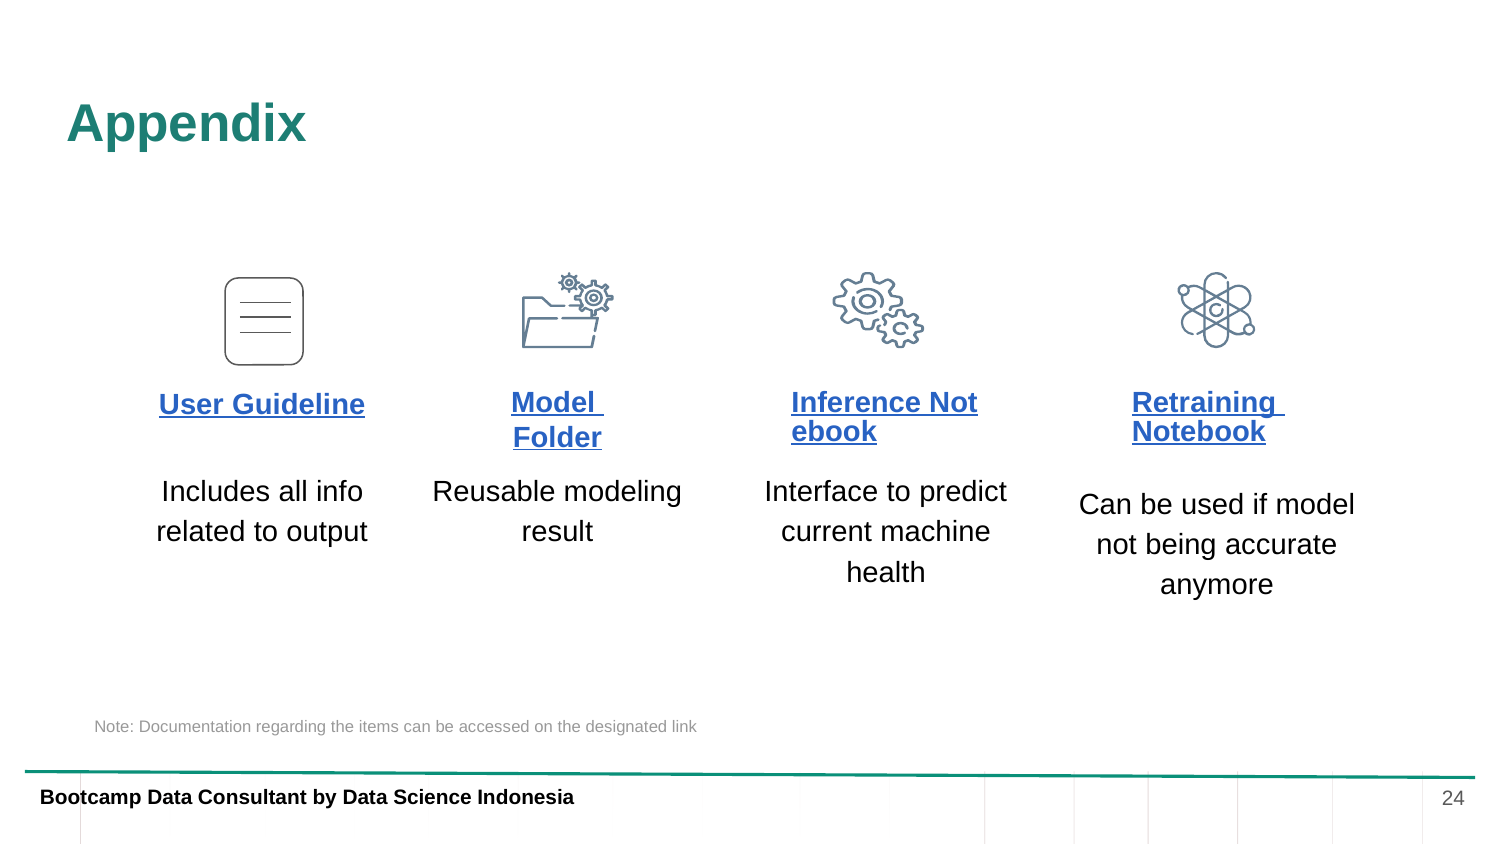

# Appendix

Model
Folder
Inference Notebook
Retraining Notebook
User
 Guideline
Includes all info related to output
Reusable modeling result
Interface to predict current machine health
Can be used if model not being accurate anymore

Note: Documentation regarding the items can be accessed on the designated link
24